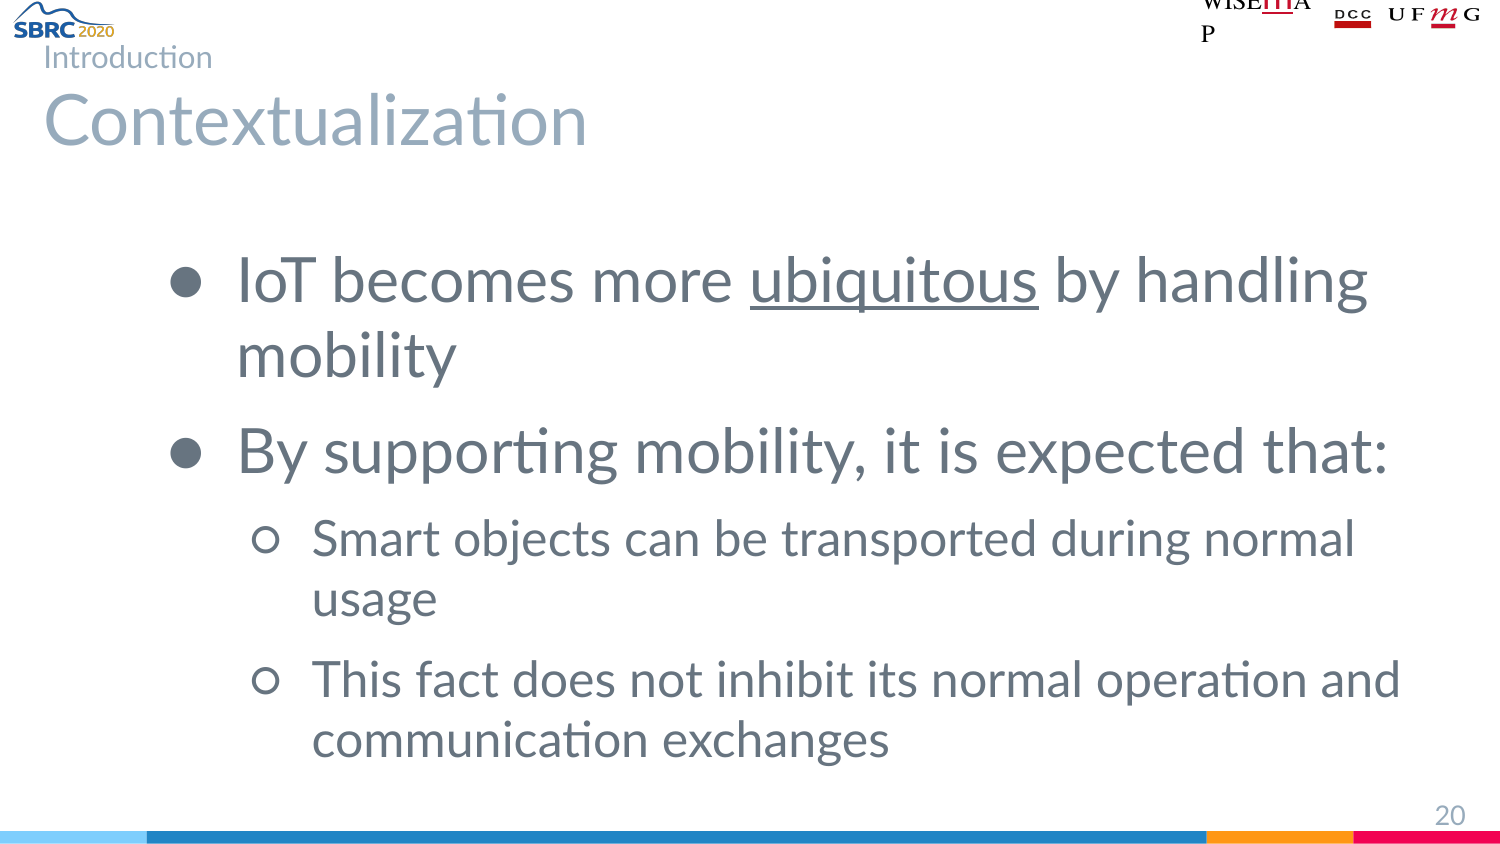

# Introduction
Contextualization
IoT becomes more ubiquitous by handling mobility
By supporting mobility, it is expected that:
Smart objects can be transported during normal usage
This fact does not inhibit its normal operation and communication exchanges
20